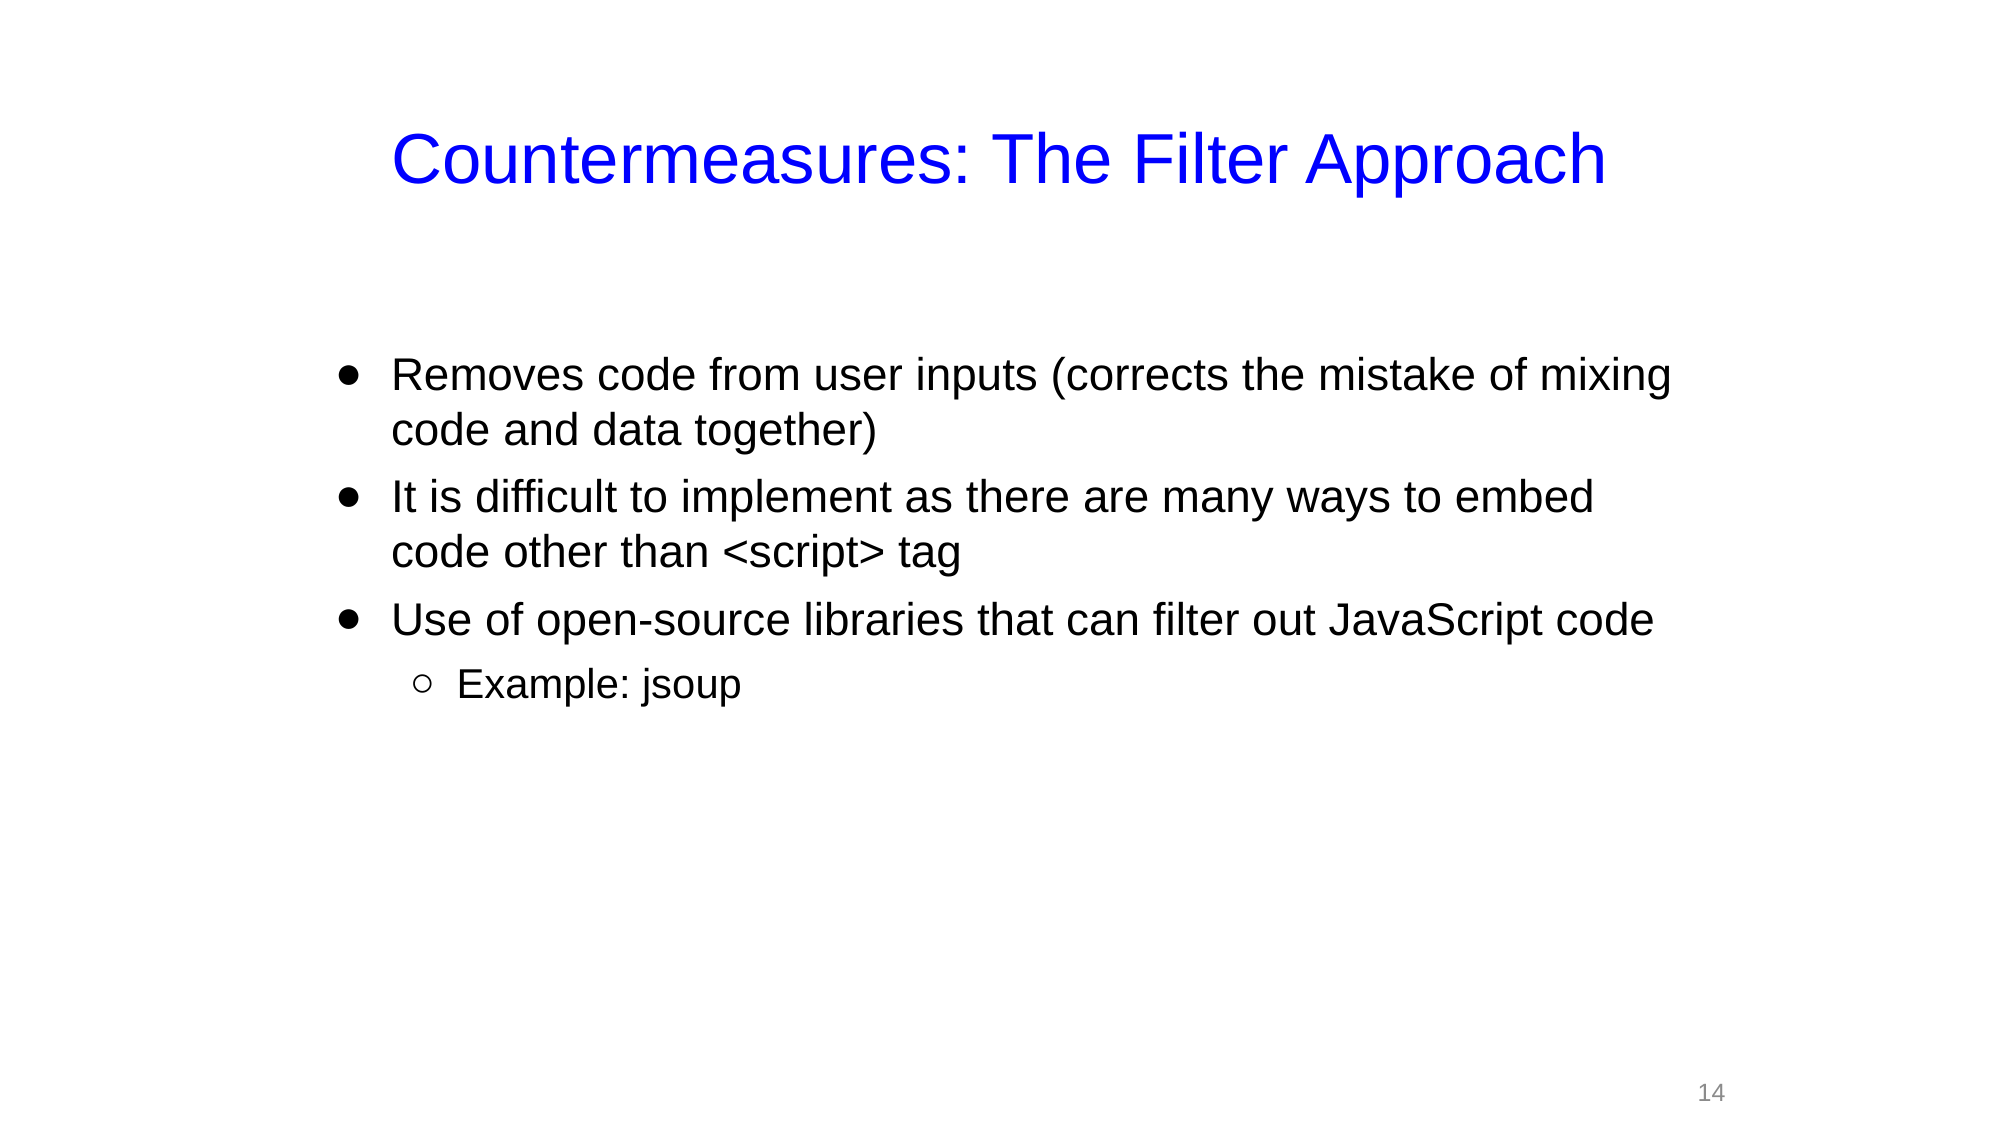

# Countermeasures: The Filter Approach
Removes code from user inputs (corrects the mistake of mixing code and data together)
It is difficult to implement as there are many ways to embed code other than <script> tag
Use of open-source libraries that can filter out JavaScript code
Example: jsoup

14